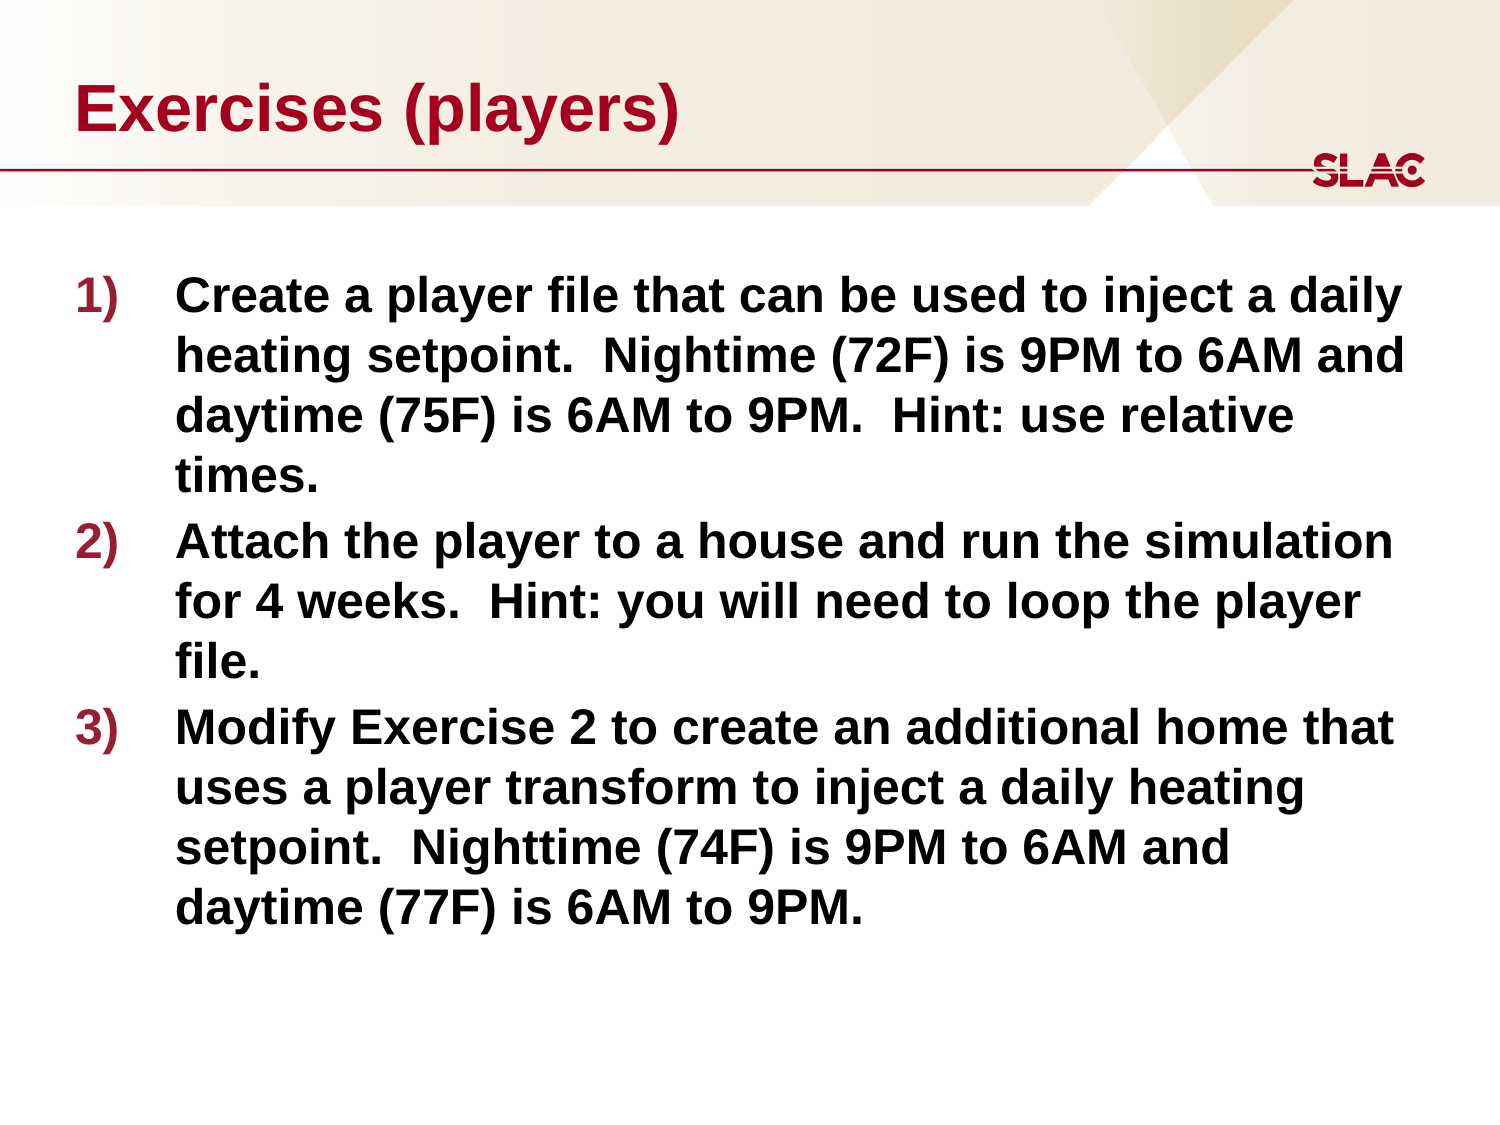

# Exercises (players)
Create a player file that can be used to inject a daily heating setpoint.  Nightime (72F) is 9PM to 6AM and daytime (75F) is 6AM to 9PM.  Hint: use relative times.
Attach the player to a house and run the simulation for 4 weeks.  Hint: you will need to loop the player file.
Modify Exercise 2 to create an additional home that uses a player transform to inject a daily heating setpoint.  Nighttime (74F) is 9PM to 6AM and daytime (77F) is 6AM to 9PM.